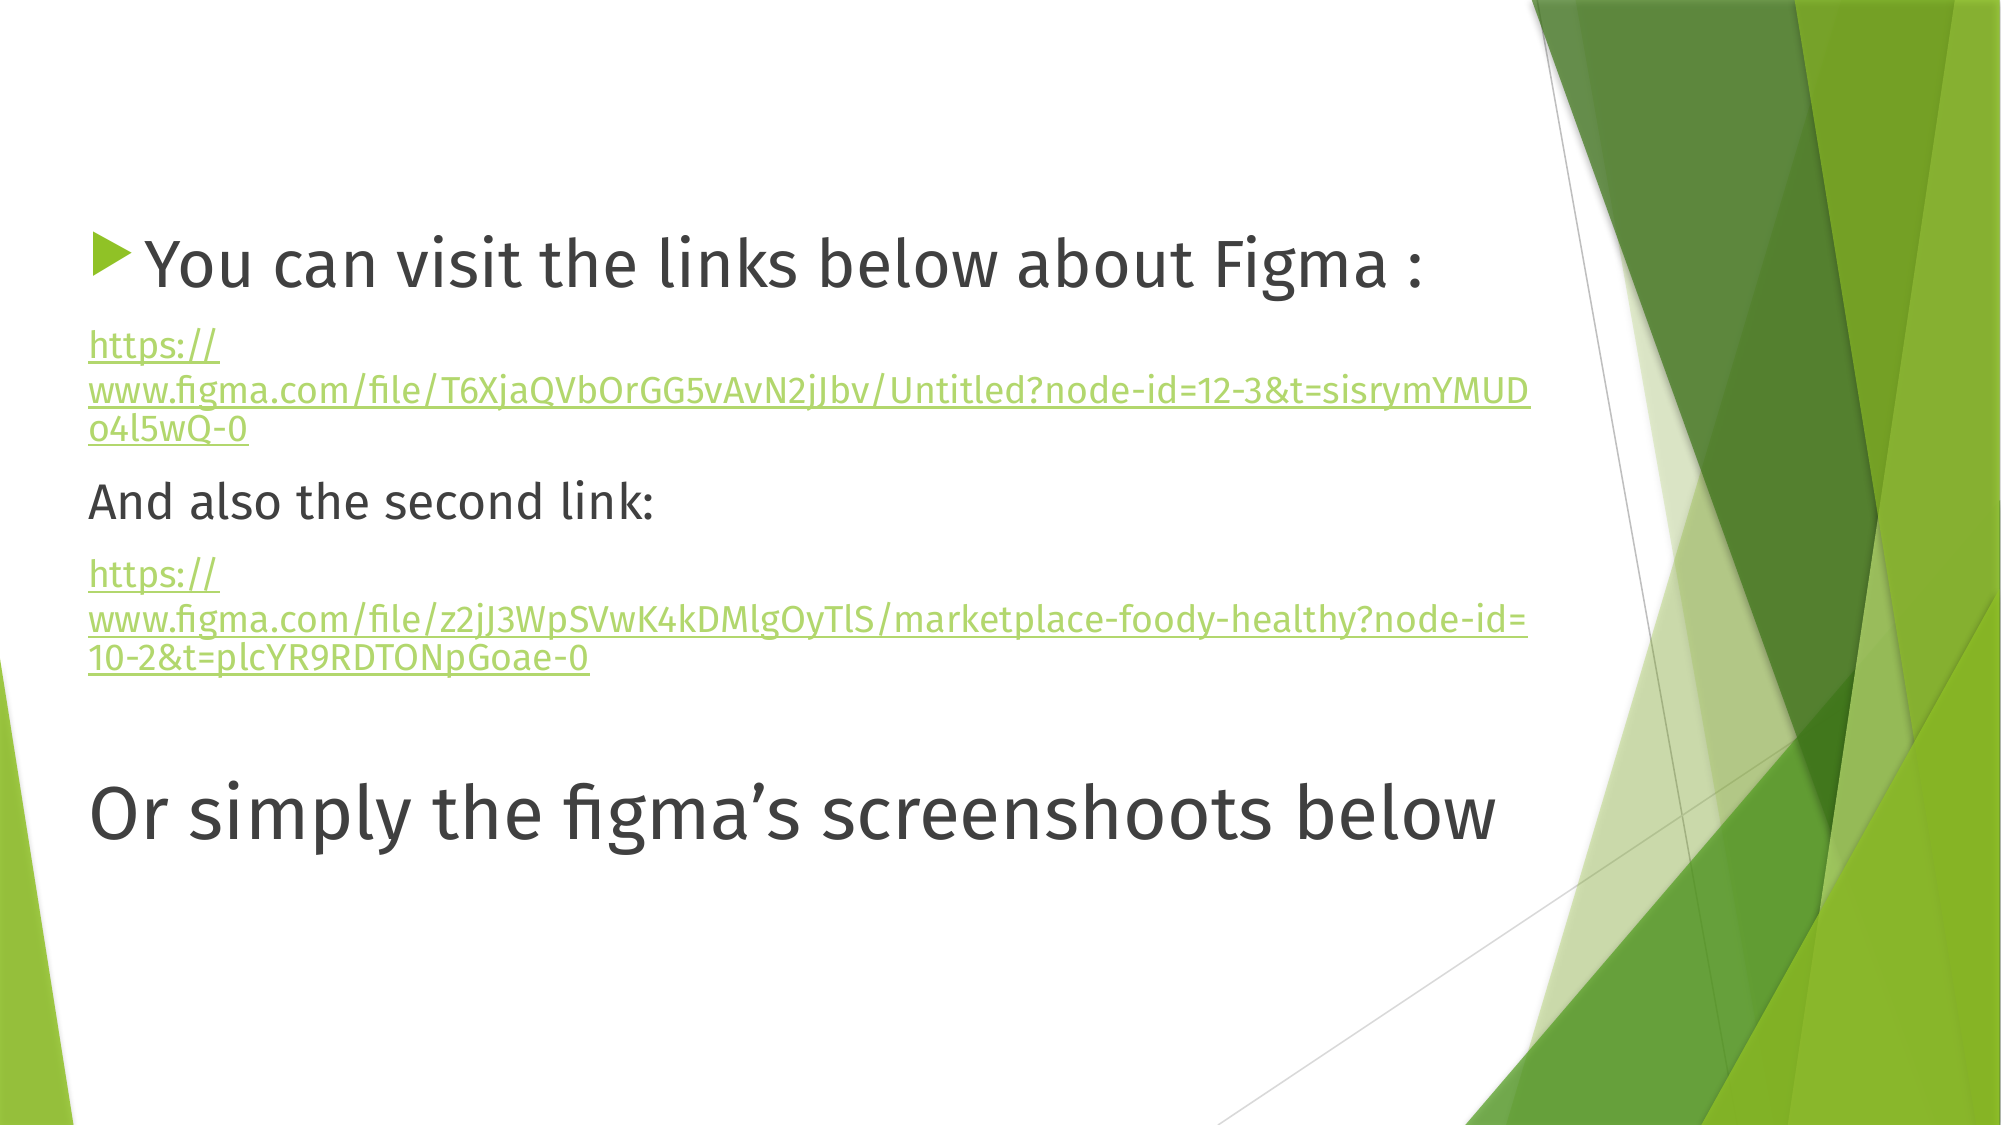

You can visit the links below about Figma :
https://www.figma.com/file/T6XjaQVbOrGG5vAvN2jJbv/Untitled?node-id=12-3&t=sisrymYMUDo4l5wQ-0
And also the second link:
https://www.figma.com/file/z2jJ3WpSVwK4kDMlgOyTlS/marketplace-foody-healthy?node-id=10-2&t=plcYR9RDTONpGoae-0

Or simply the figma’s screenshoots below